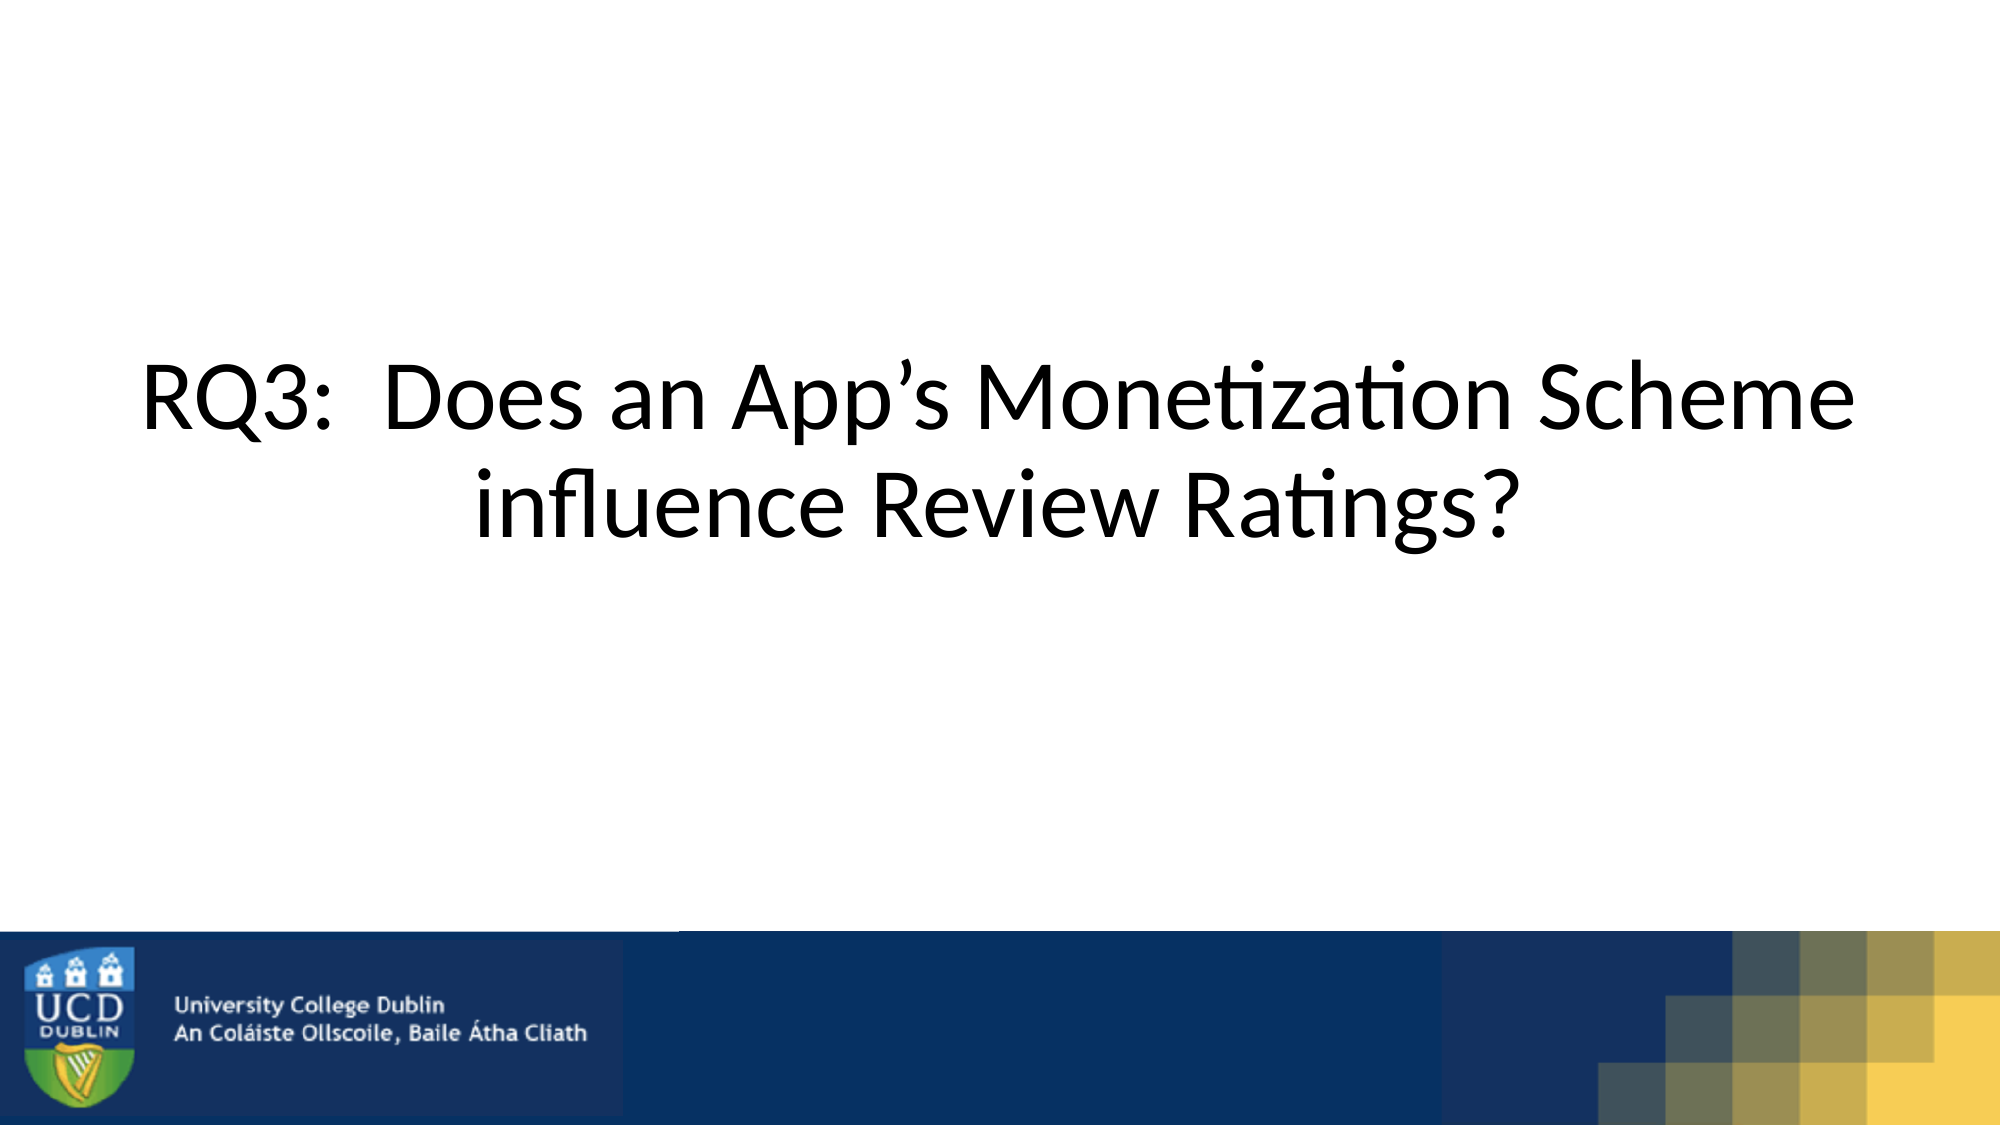

# RQ3:  Does an App’s Monetization Scheme influence Review Ratings?